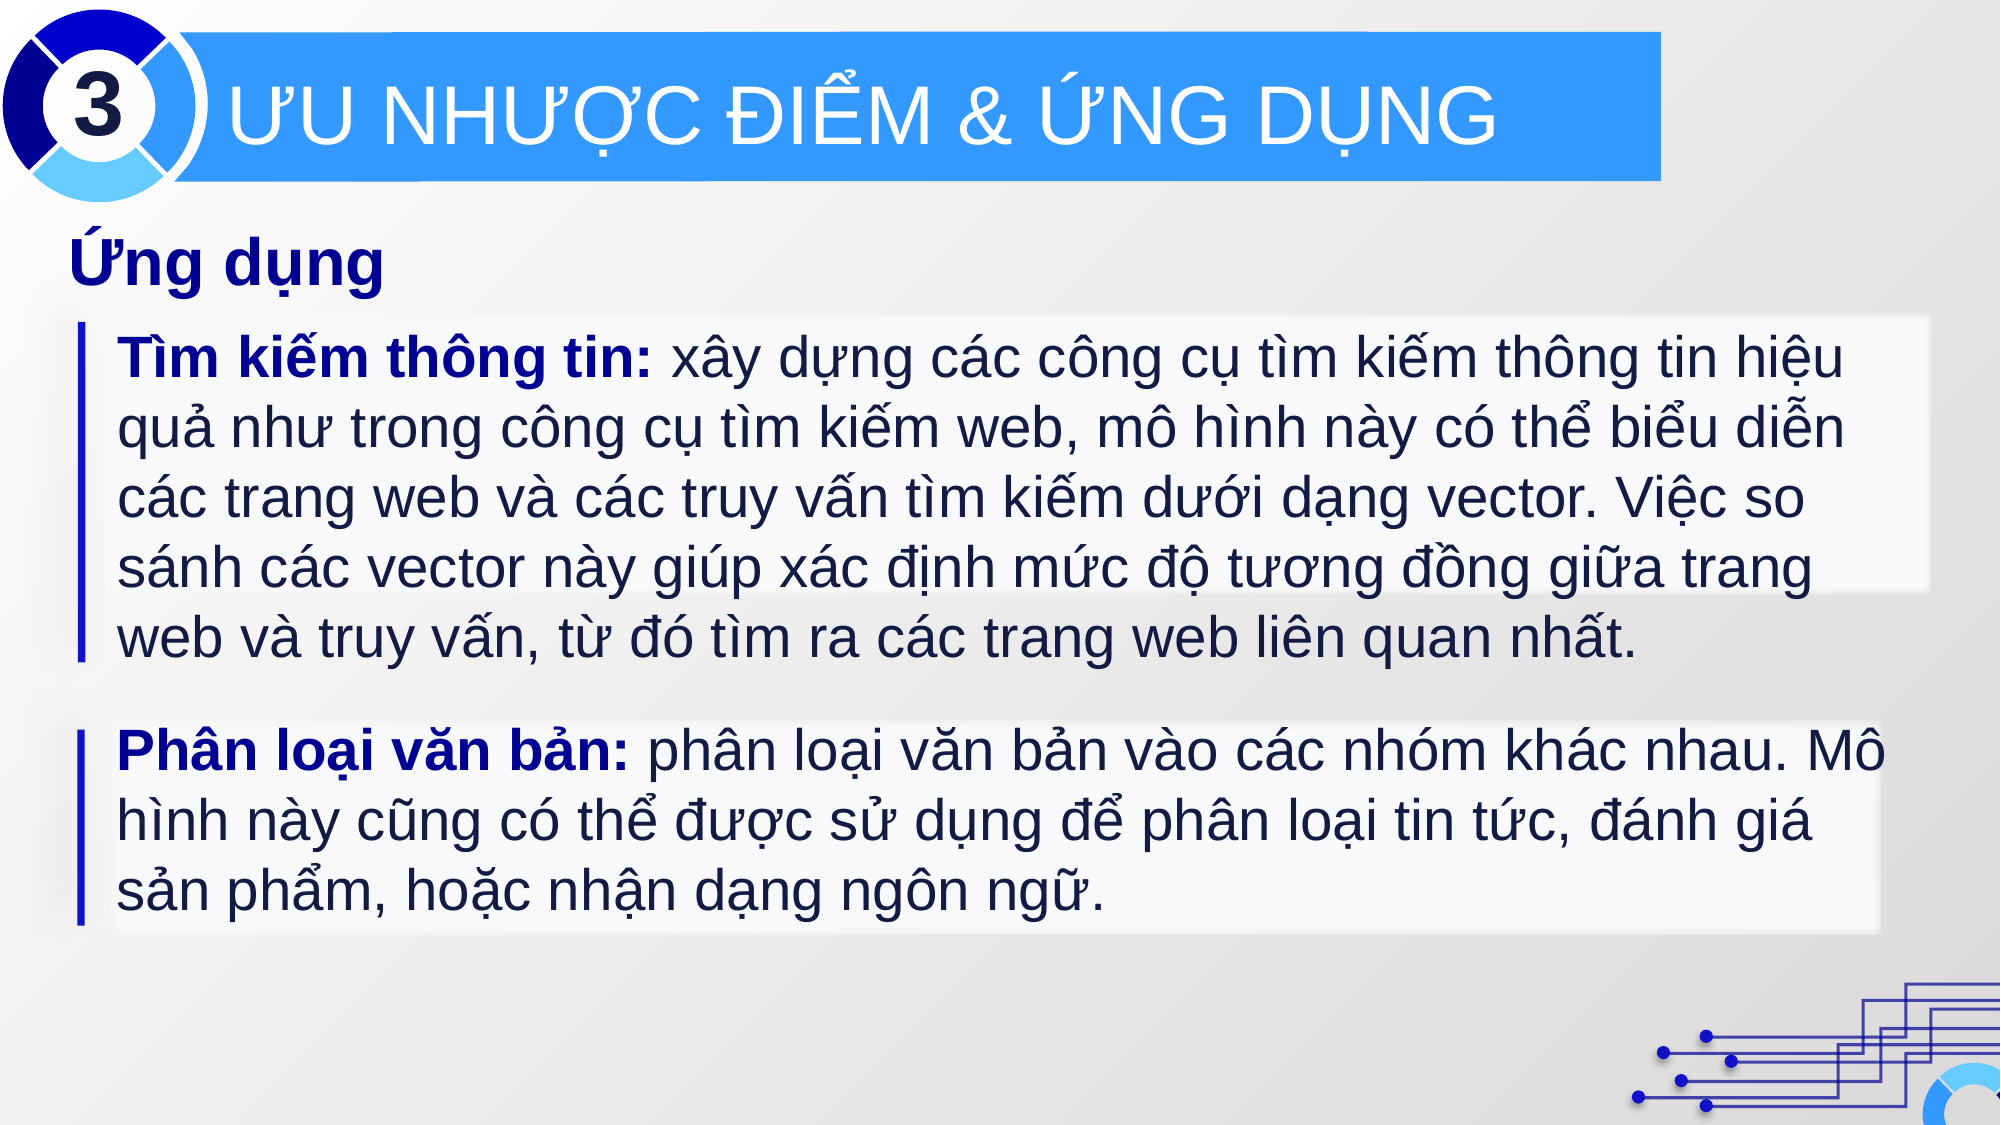

3

ƯU NHƯỢC ĐIỂM & ỨNG DỤNG
Ứng dụng
Tìm kiếm thông tin: xây dựng các công cụ tìm kiếm thông tin hiệu quả như trong công cụ tìm kiếm web, mô hình này có thể biểu diễn các trang web và các truy vấn tìm kiếm dưới dạng vector. Việc so sánh các vector này giúp xác định mức độ tương đồng giữa trang web và truy vấn, từ đó tìm ra các trang web liên quan nhất.

Phân loại văn bản: phân loại văn bản vào các nhóm khác nhau. Mô hình này cũng có thể được sử dụng để phân loại tin tức, đánh giá sản phẩm, hoặc nhận dạng ngôn ngữ.